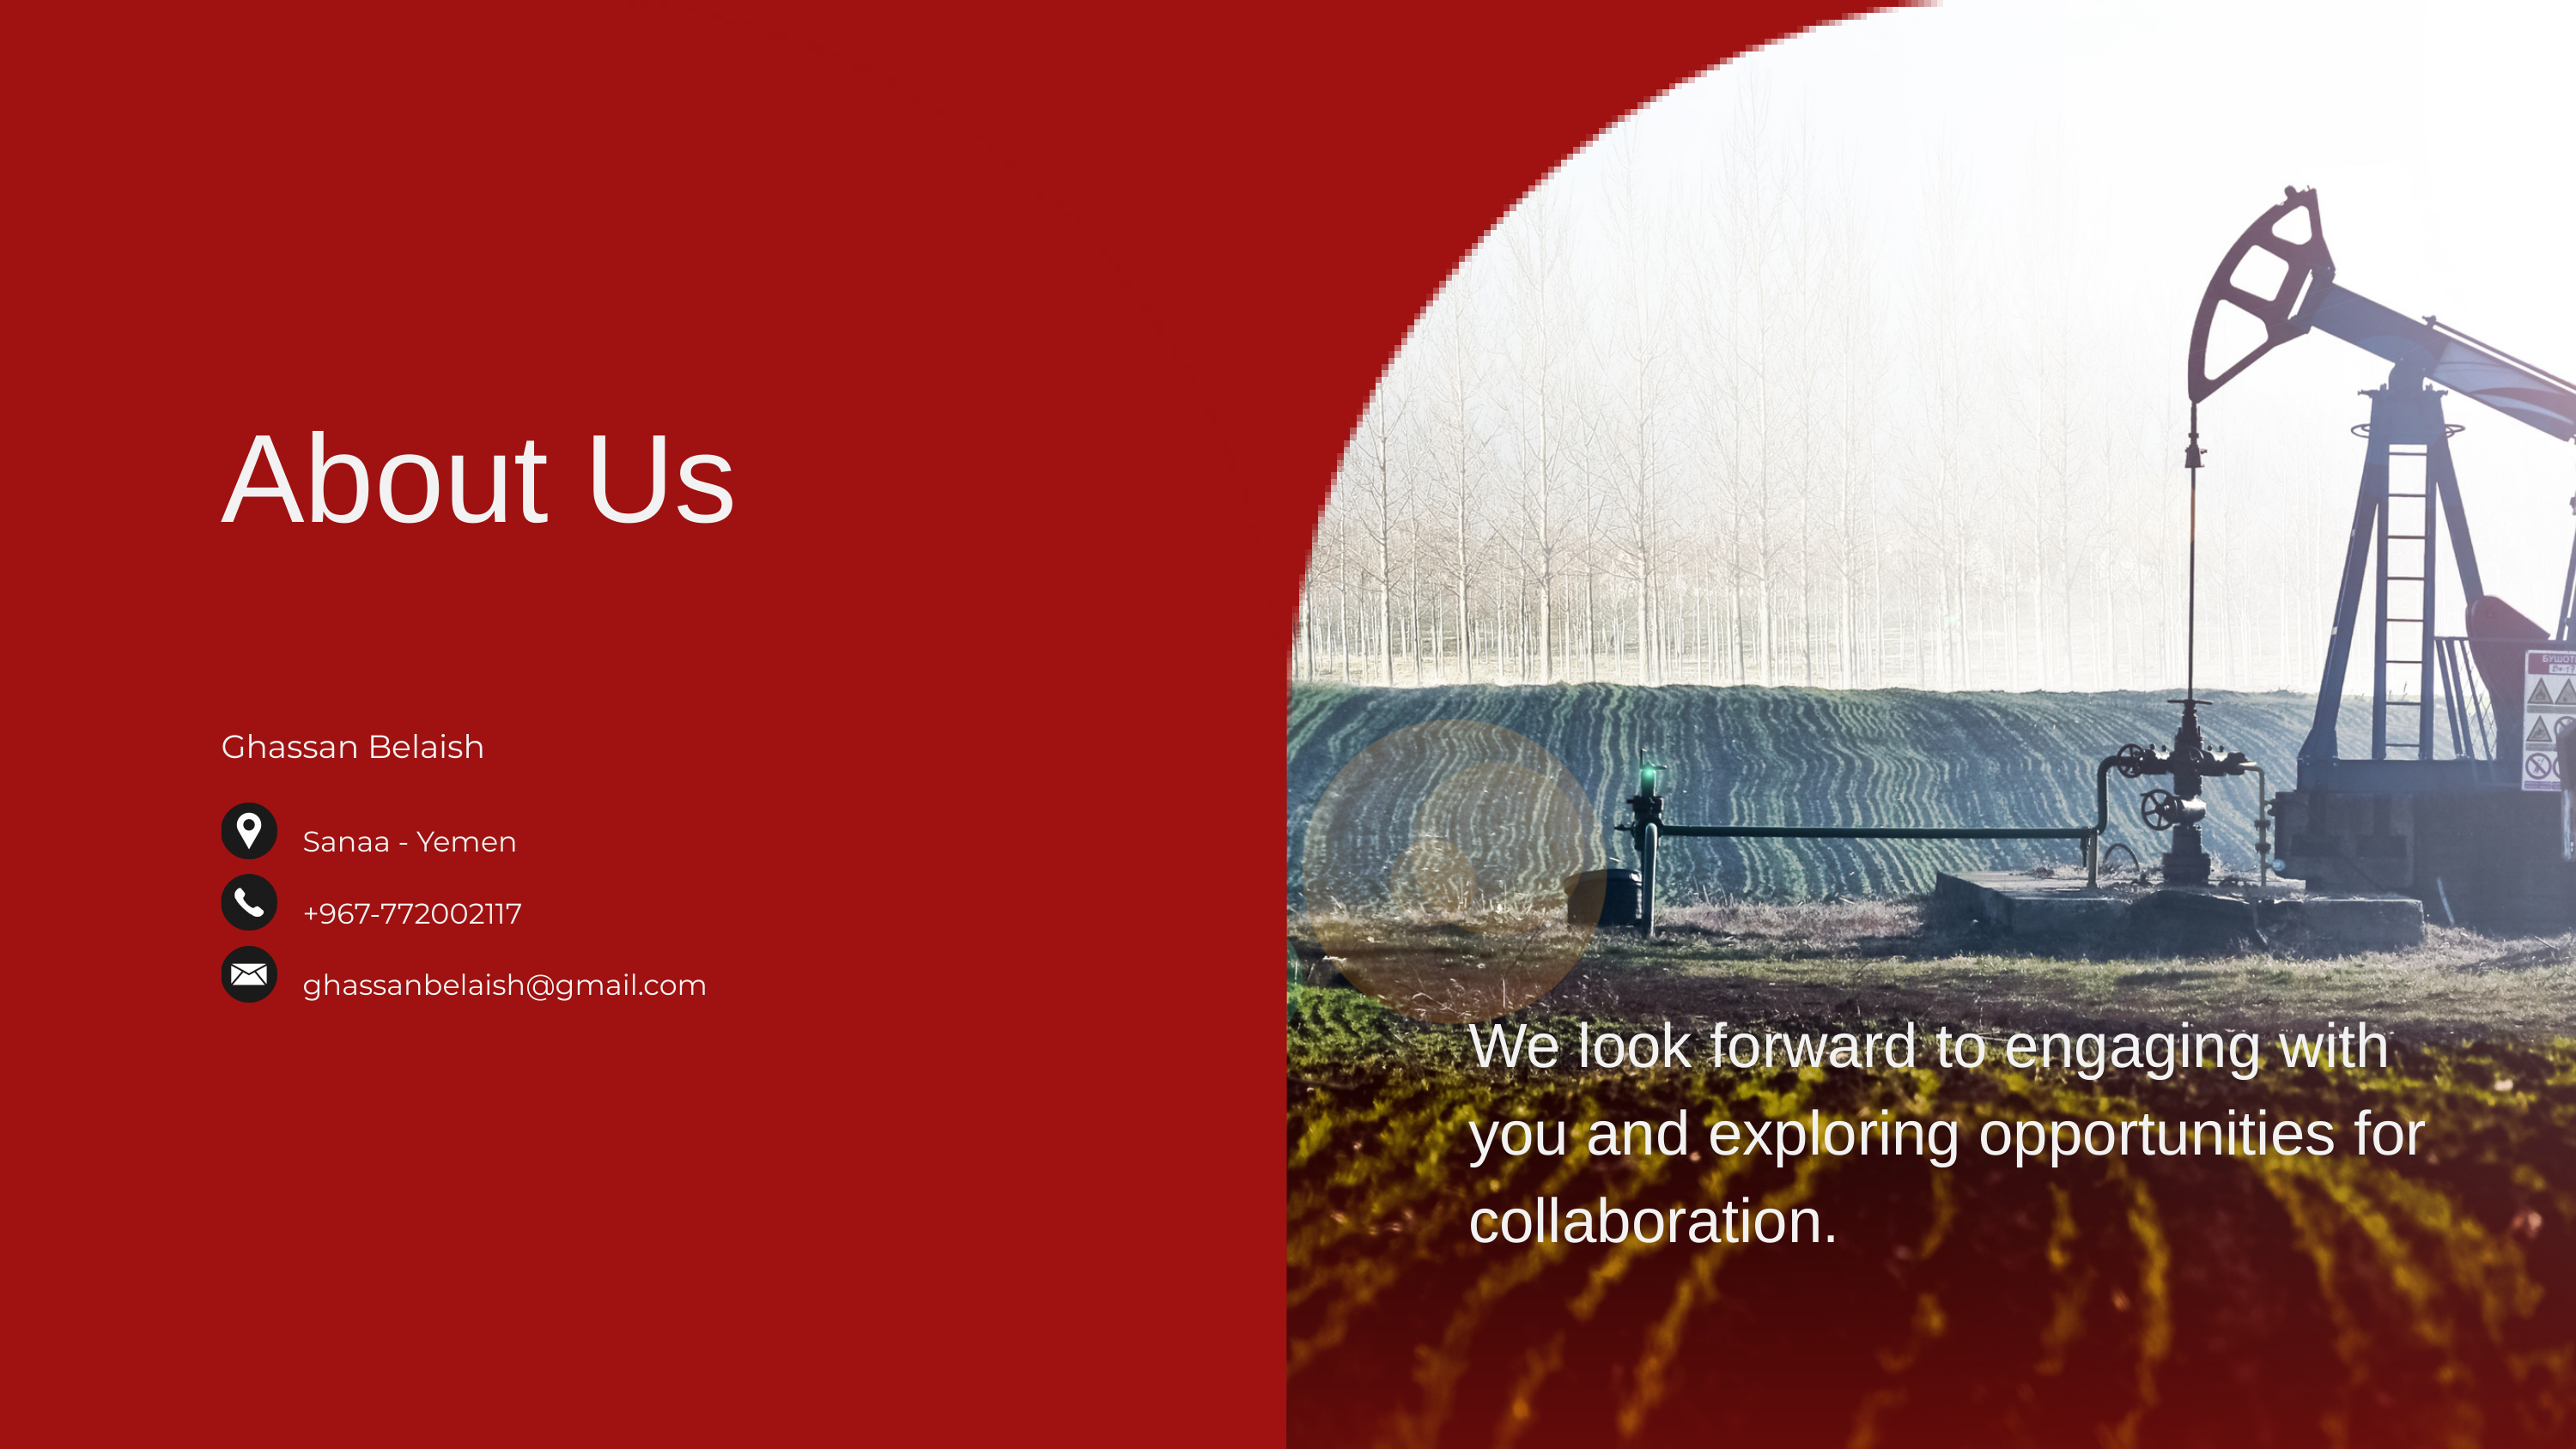

About Us
Ghassan Belaish
Sanaa - Yemen
+967-772002117
ghassanbelaish@gmail.com

We look forward to engaging with you and exploring opportunities for collaboration.